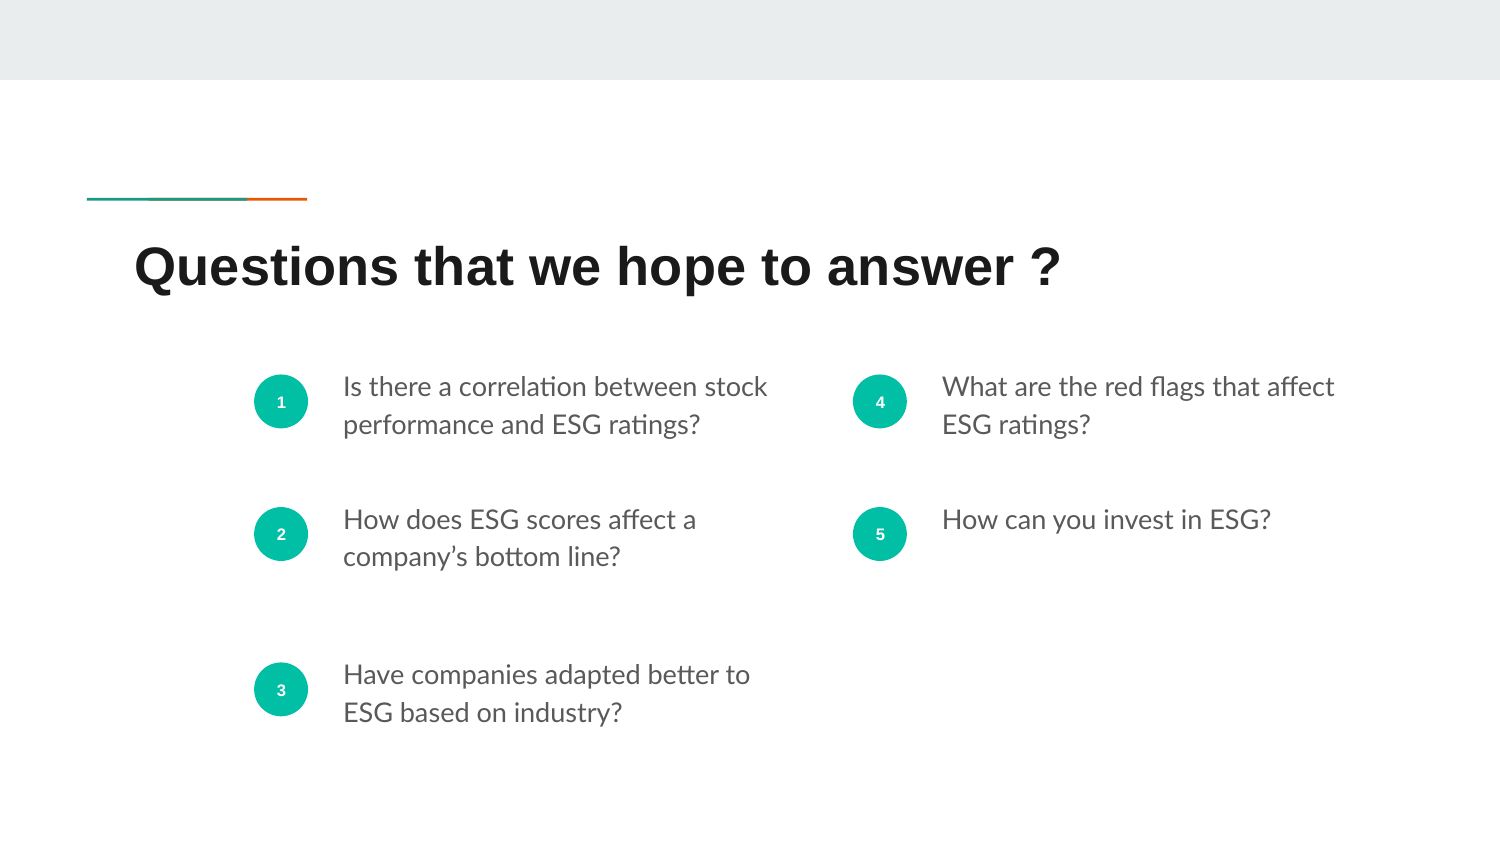

# Questions that we hope to answer ?
Is there a correlation between stock performance and ESG ratings?
What are the red flags that affect ESG ratings?
1
4
How does ESG scores affect a company’s bottom line?
How can you invest in ESG?
2
5
Have companies adapted better to ESG based on industry?

3